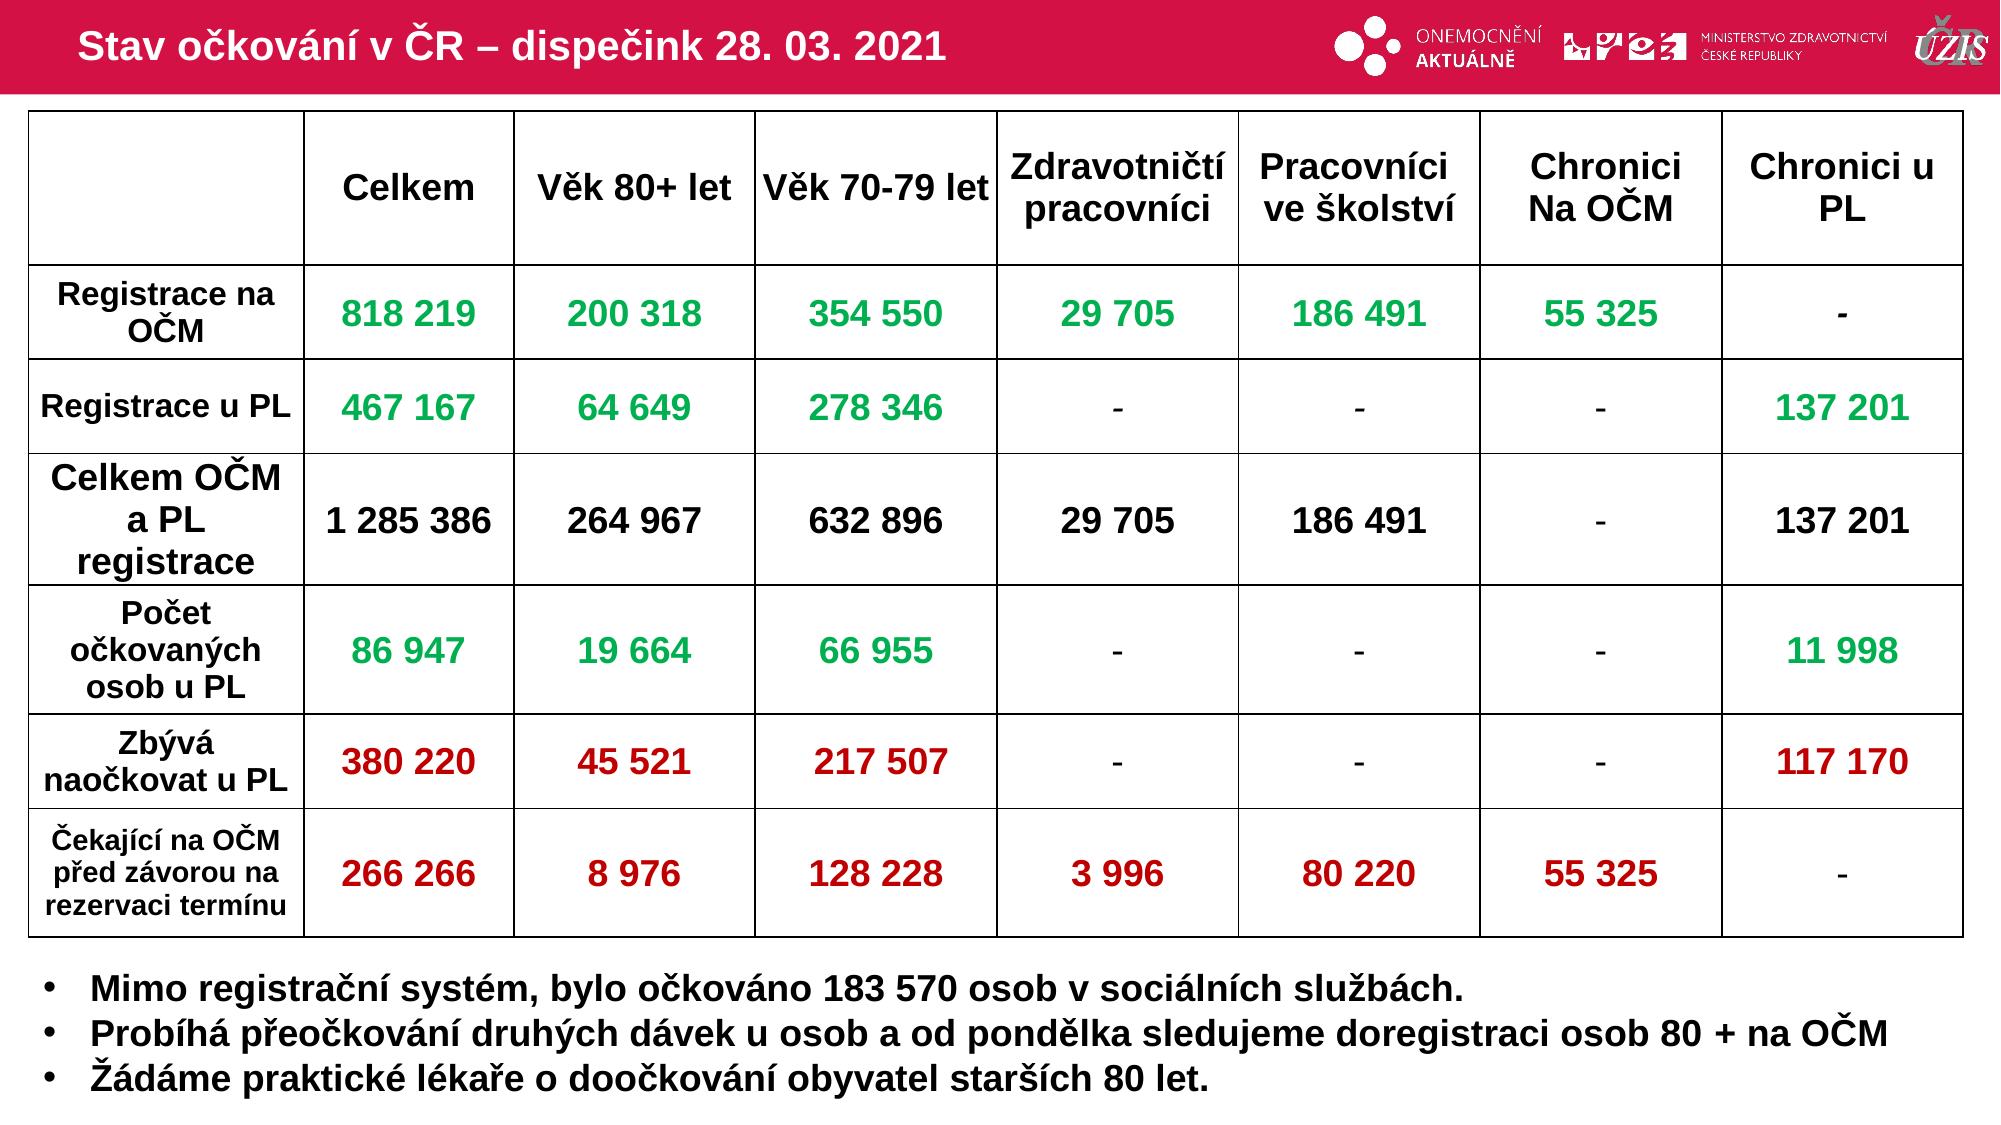

# Stav očkování v ČR – dispečink 28. 03. 2021
|  | Celkem | Věk 80+ let | Věk 70-79 let | Zdravotničtí pracovníci | Pracovníci ve školství | Chronici Na OČM | Chronici u PL |
| --- | --- | --- | --- | --- | --- | --- | --- |
| Registrace na OČM | 818 219 | 200 318 | 354 550 | 29 705 | 186 491 | 55 325 | - |
| Registrace u PL | 467 167 | 64 649 | 278 346 | - | - | - | 137 201 |
| Celkem OČM a PL registrace | 1 285 386 | 264 967 | 632 896 | 29 705 | 186 491 | - | 137 201 |
| Počet očkovaných osob u PL | 86 947 | 19 664 | 66 955 | - | - | - | 11 998 |
| Zbývá naočkovat u PL | 380 220 | 45 521 | 217 507 | - | - | - | 117 170 |
| Čekající na OČM před závorou na rezervaci termínu | 266 266 | 8 976 | 128 228 | 3 996 | 80 220 | 55 325 | - |
Mimo registrační systém, bylo očkováno 183 570 osob v sociálních službách.
Probíhá přeočkování druhých dávek u osob a od pondělka sledujeme doregistraci osob 80 + na OČM
Žádáme praktické lékaře o doočkování obyvatel starších 80 let.